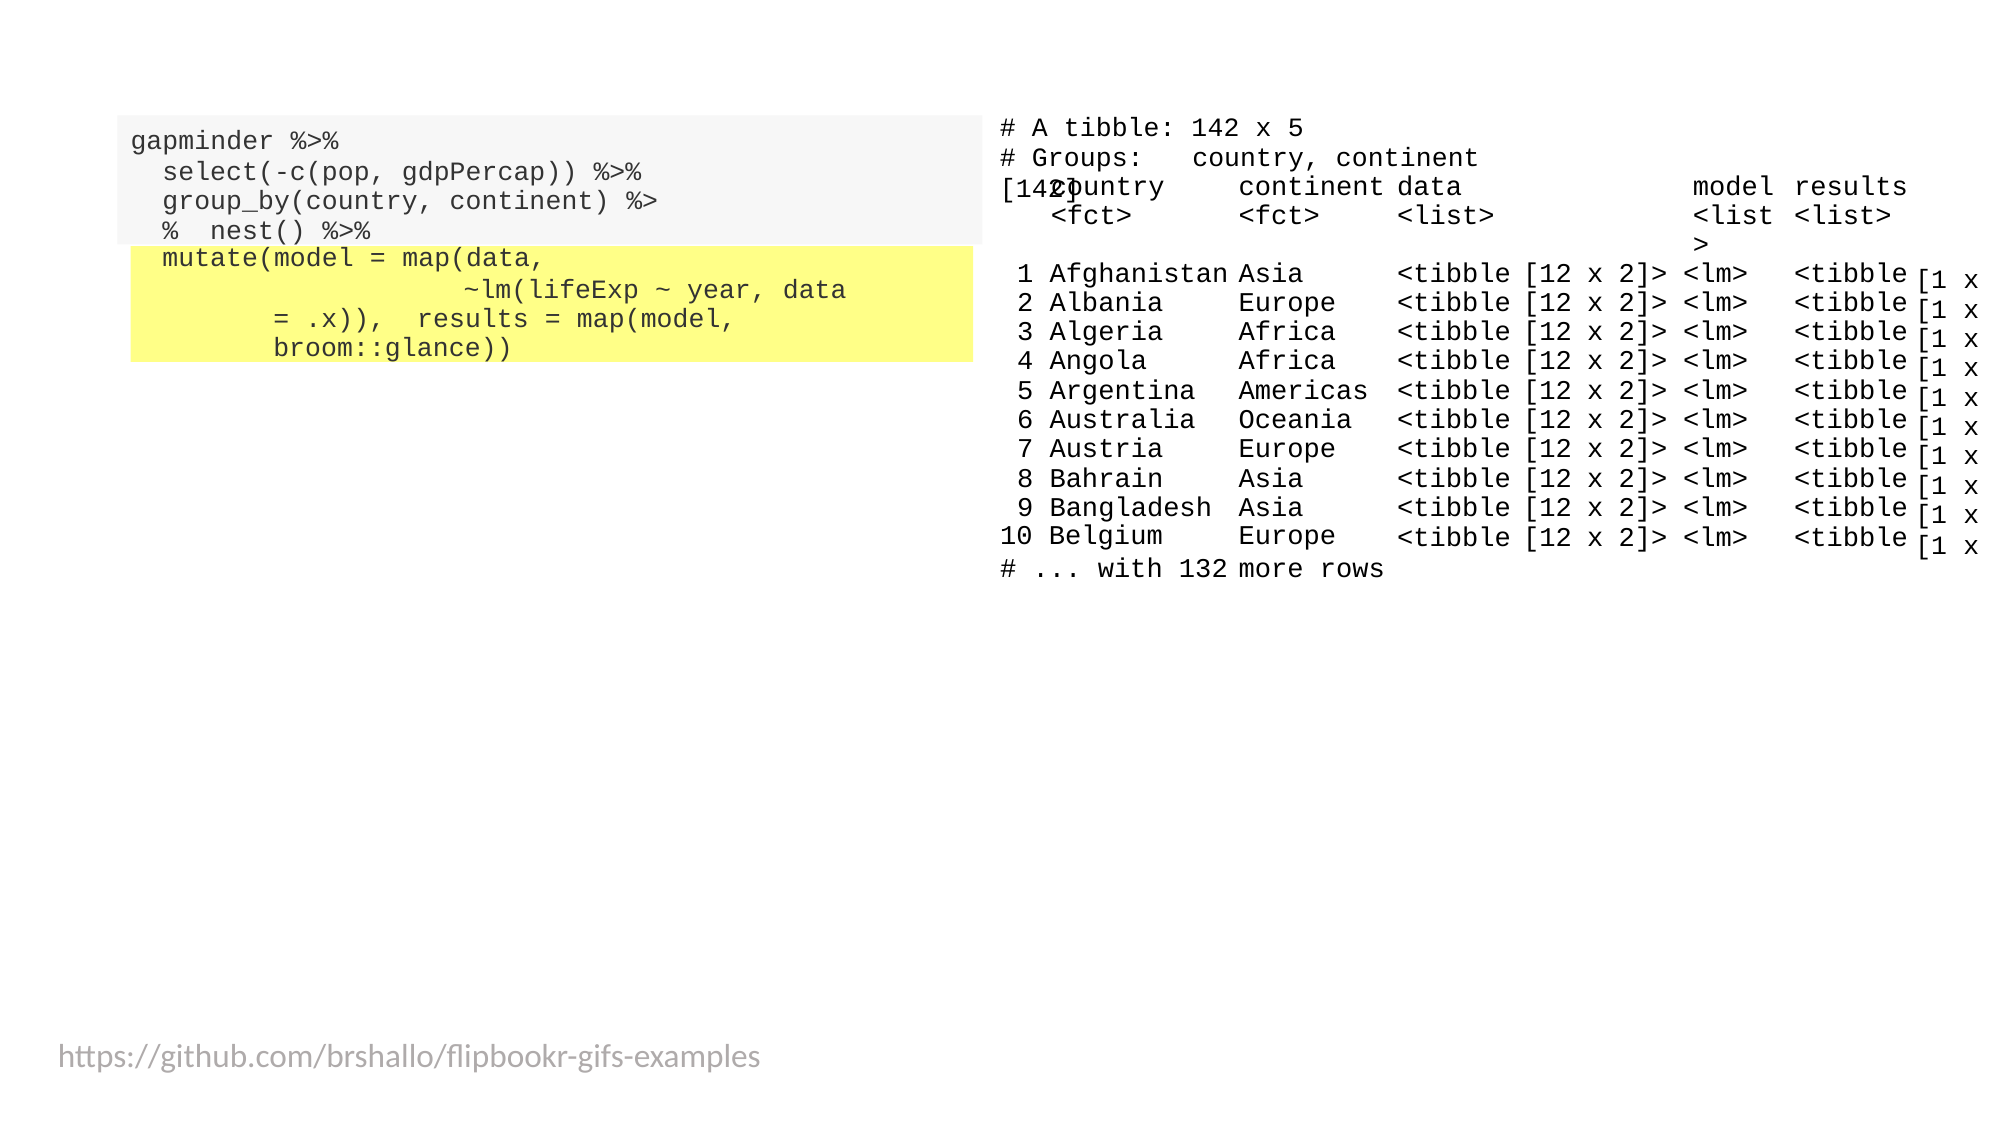

# A tibble: 142 x 5
# Groups:	country, continent [142]
gapminder %>%
select(-c(pop, gdpPercap)) %>%  group_by(country, continent) %>%  nest() %>%
| country | continent | data | model |  |  |  | results |
| --- | --- | --- | --- | --- | --- | --- | --- |
| <fct> | <fct> | <list> | <list> |  |  |  | <list> |
| 1 Afghanistan | Asia | <tibble | [12 | x | 2]> | <lm> | <tibble |
| 2 Albania | Europe | <tibble | [12 | x | 2]> | <lm> | <tibble |
| 3 Algeria | Africa | <tibble | [12 | x | 2]> | <lm> | <tibble |
| 4 Angola | Africa | <tibble | [12 | x | 2]> | <lm> | <tibble |
| 5 Argentina | Americas | <tibble | [12 | x | 2]> | <lm> | <tibble |
| 6 Australia | Oceania | <tibble | [12 | x | 2]> | <lm> | <tibble |
| 7 Austria | Europe | <tibble | [12 | x | 2]> | <lm> | <tibble |
| 8 Bahrain | Asia | <tibble | [12 | x | 2]> | <lm> | <tibble |
| 9 Bangladesh | Asia | <tibble | [12 | x | 2]> | <lm> | <tibble |
| 10 Belgium # ... with 132 | Europe more rows | <tibble | [12 | x | 2]> | <lm> | <tibble |
mutate(model = map(data,
~lm(lifeExp ~ year, data = .x)),  results = map(model, broom::glance))
[1 x
[1 x
[1 x
[1 x
[1 x
[1 x
[1 x
[1 x
[1 x
[1 x
https://github.com/brshallo/flipbookr-gifs-examples